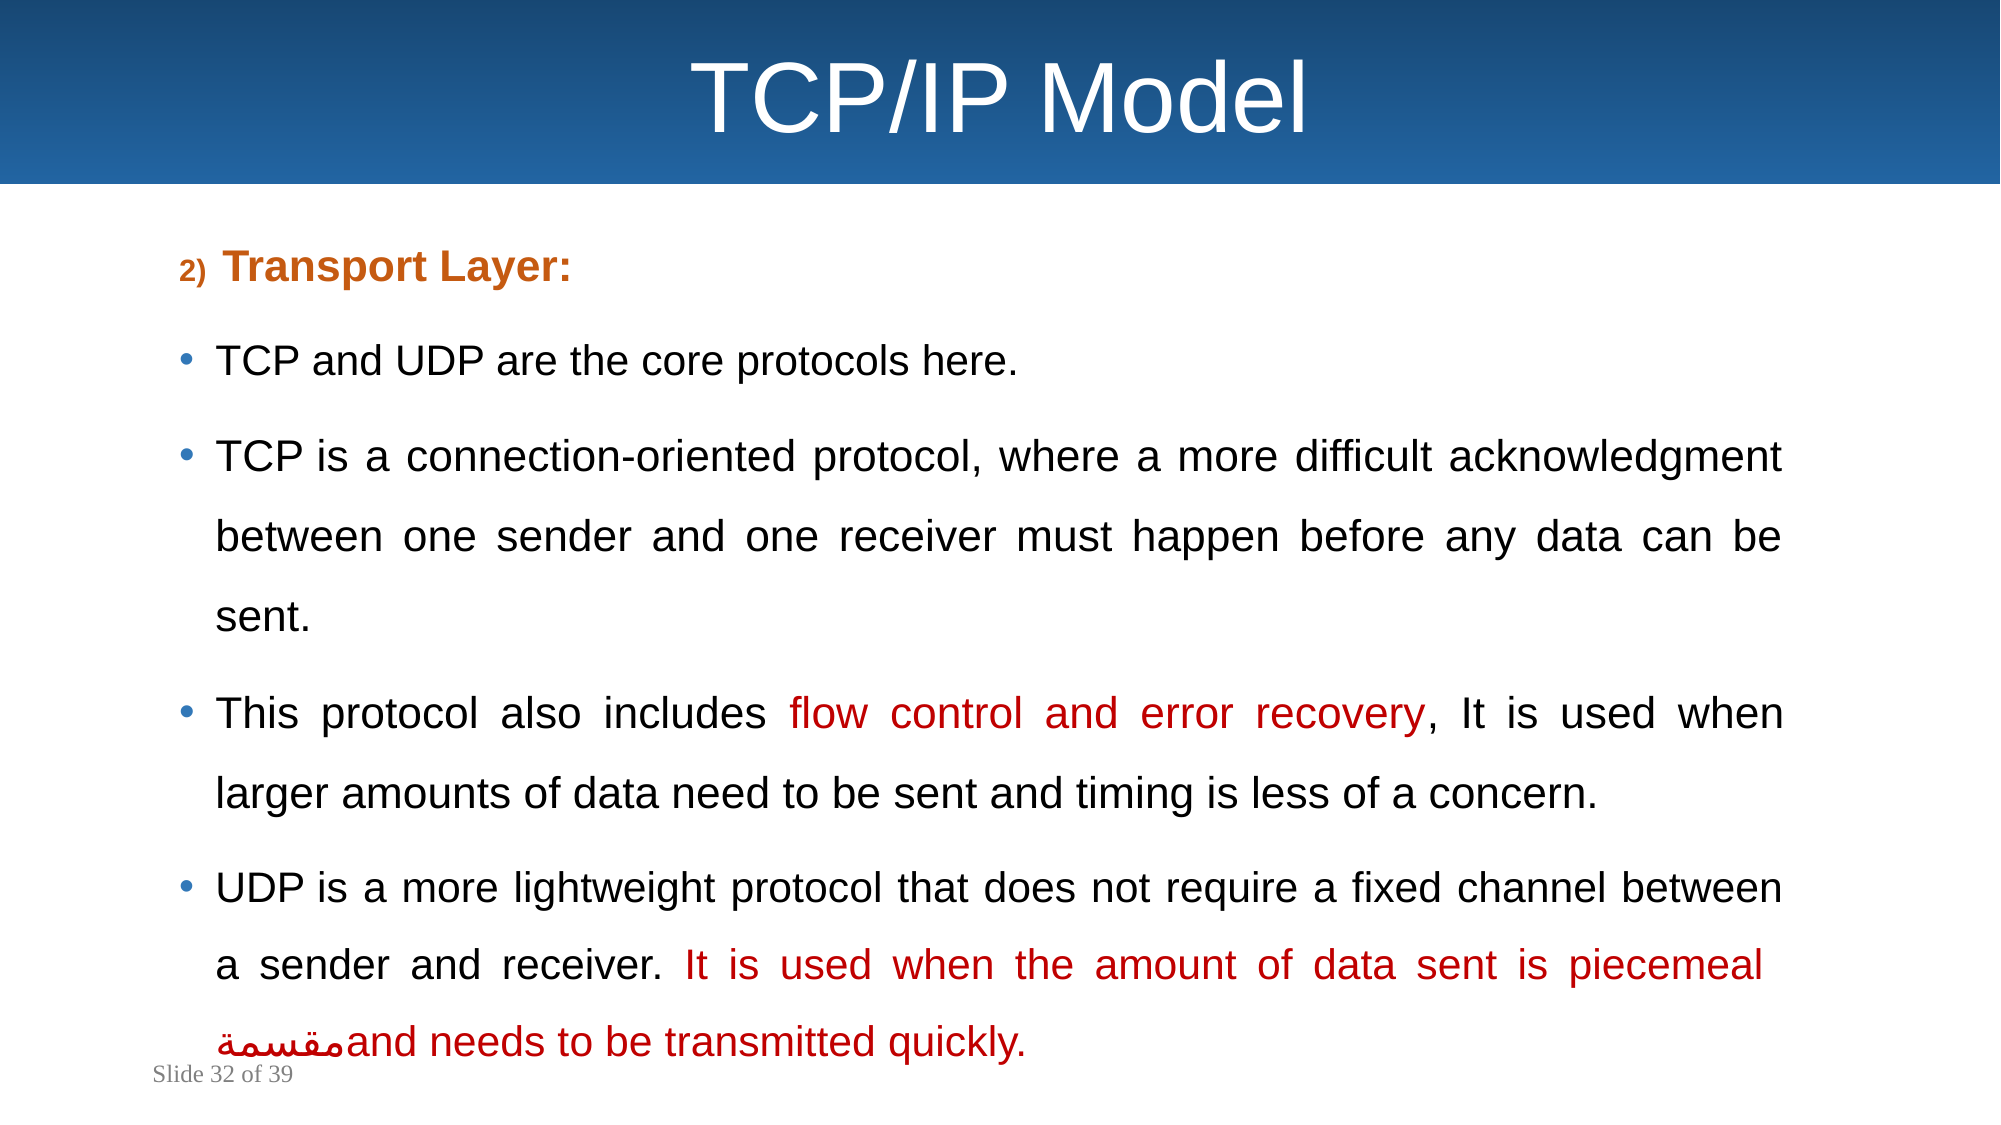

TCP/IP Model
Transport Layer:
TCP and UDP are the core protocols here.
TCP is a connection-oriented protocol, where a more difficult acknowledgment between one sender and one receiver must happen before any data can be sent.
This protocol also includes flow control and error recovery, It is used when larger amounts of data need to be sent and timing is less of a concern.
UDP is a more lightweight protocol that does not require a fixed channel between a sender and receiver. It is used when the amount of data sent is piecemeal  مقسمةand needs to be transmitted quickly.

Slide 32 of 39